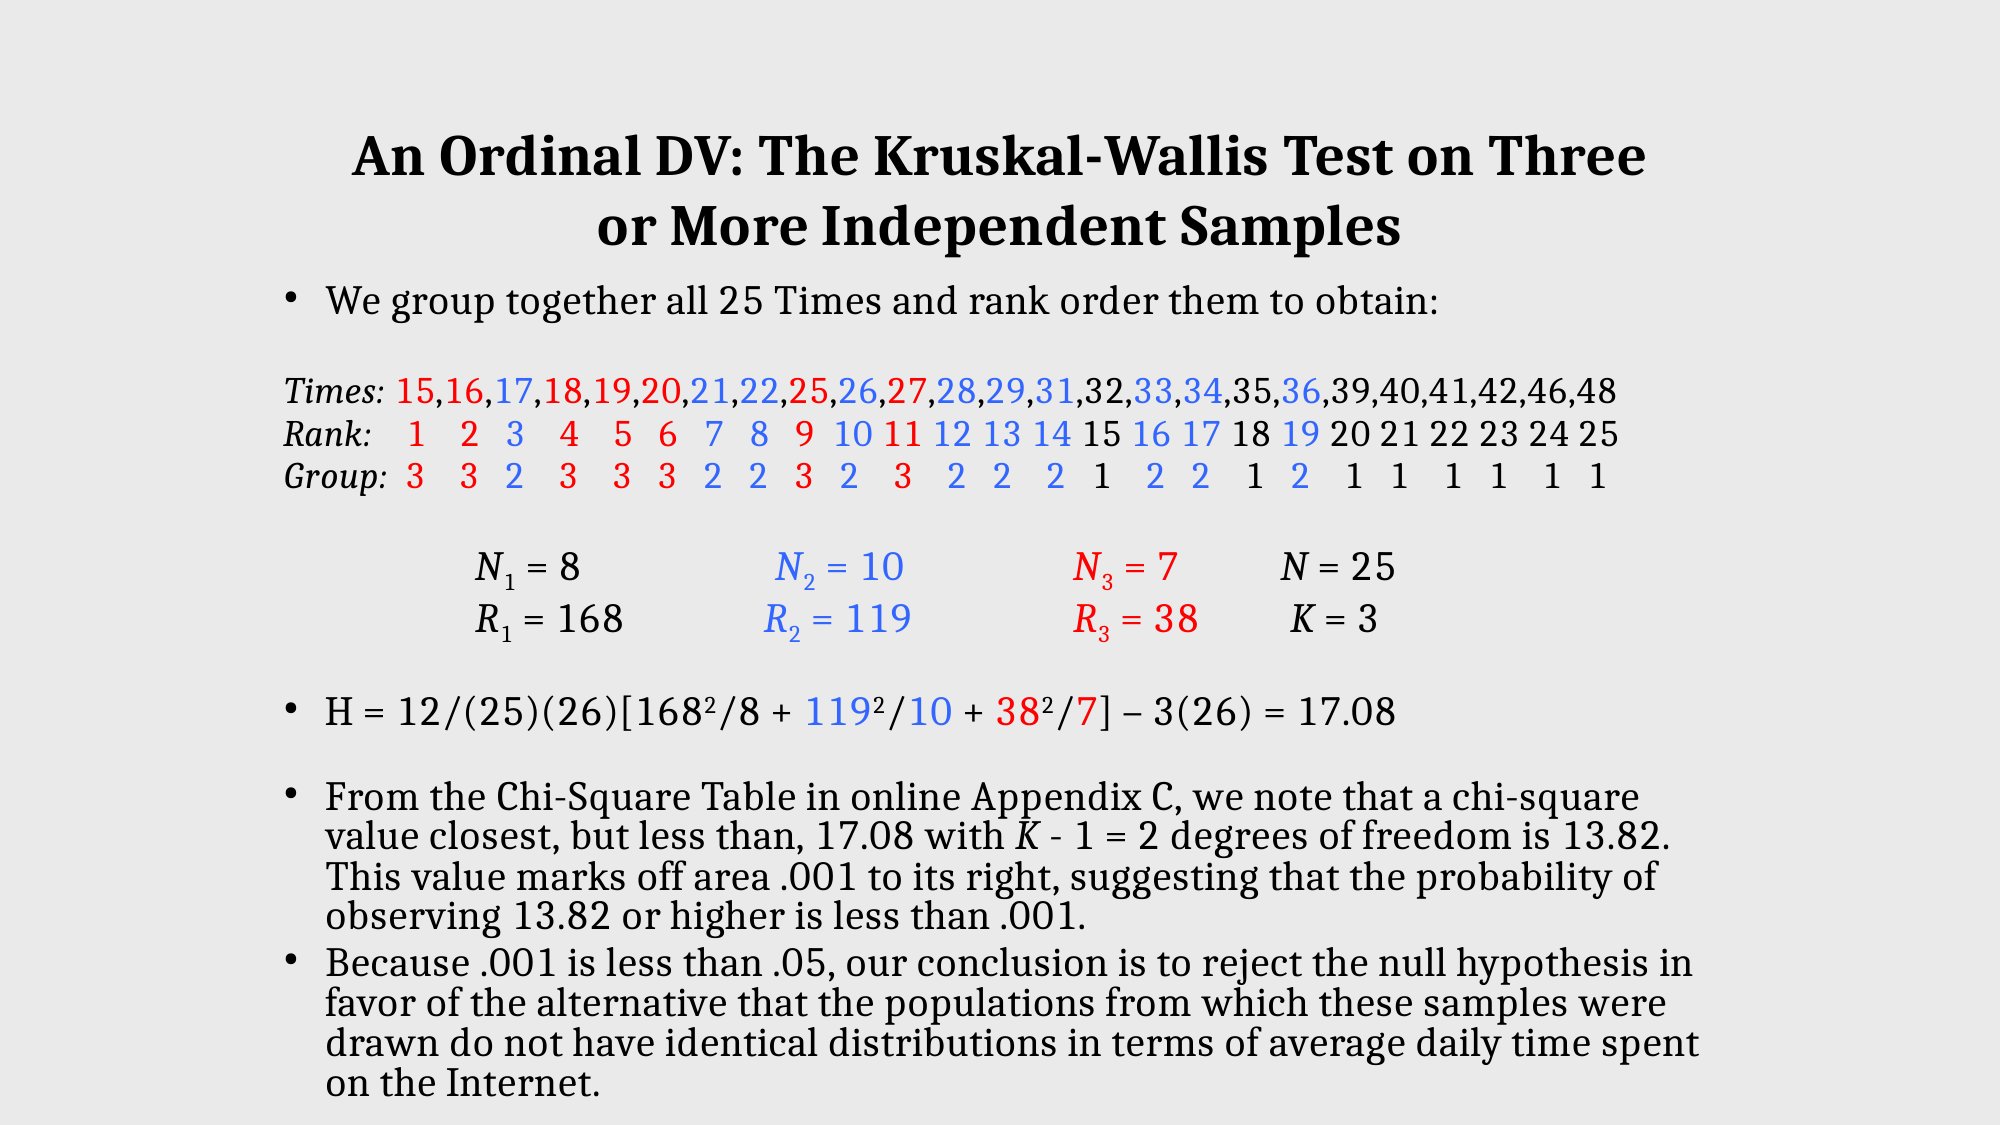

An Ordinal DV: The Kruskal-Wallis Test on Three or More Independent Samples
We group together all 25 Times and rank order them to obtain:

Times: 15,16,17,18,19,20,21,22,25,26,27,28,29,31,32,33,34,35,36,39,40,41,42,46,48
Rank:    1    2   3    4    5   6   7   8   9  10 11 12 13 14 15 16 17 18 19 20 21 22 23 24 25
Group:  3    3   2    3    3   3   2   2   3   2    3    2   2    2   1    2   2    1   2    1   1    1   1    1   1

		N1 = 8		N2 = 10	                N3 = 7	      N = 25
		R1 = 168               R2 = 119	                R3 = 38	       K = 3

H = 12/(25)(26)[1682/8 + 1192/10 + 382/7] – 3(26) = 17.08

From the Chi-Square Table in online Appendix C, we note that a chi-square value closest, but less than, 17.08 with K - 1 = 2 degrees of freedom is 13.82. This value marks off area .001 to its right, suggesting that the probability of observing 13.82 or higher is less than .001.
Because .001 is less than .05, our conclusion is to reject the null hypothesis in favor of the alternative that the populations from which these samples were drawn do not have identical distributions in terms of average daily time spent on the Internet.